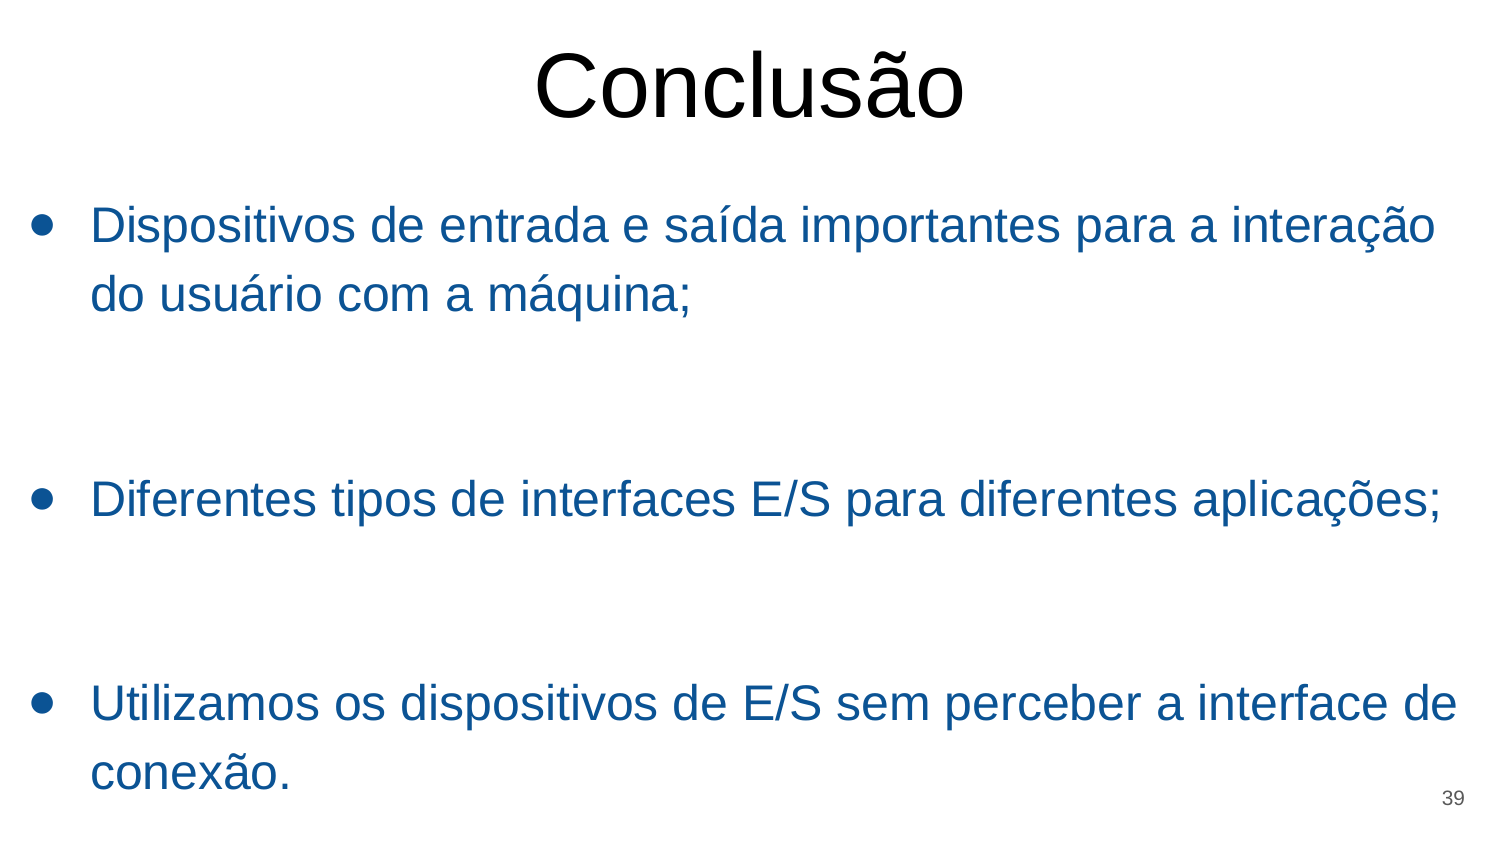

# Conclusão
Dispositivos de entrada e saída importantes para a interação do usuário com a máquina;

Diferentes tipos de interfaces E/S para diferentes aplicações;

Utilizamos os dispositivos de E/S sem perceber a interface de conexão.
39